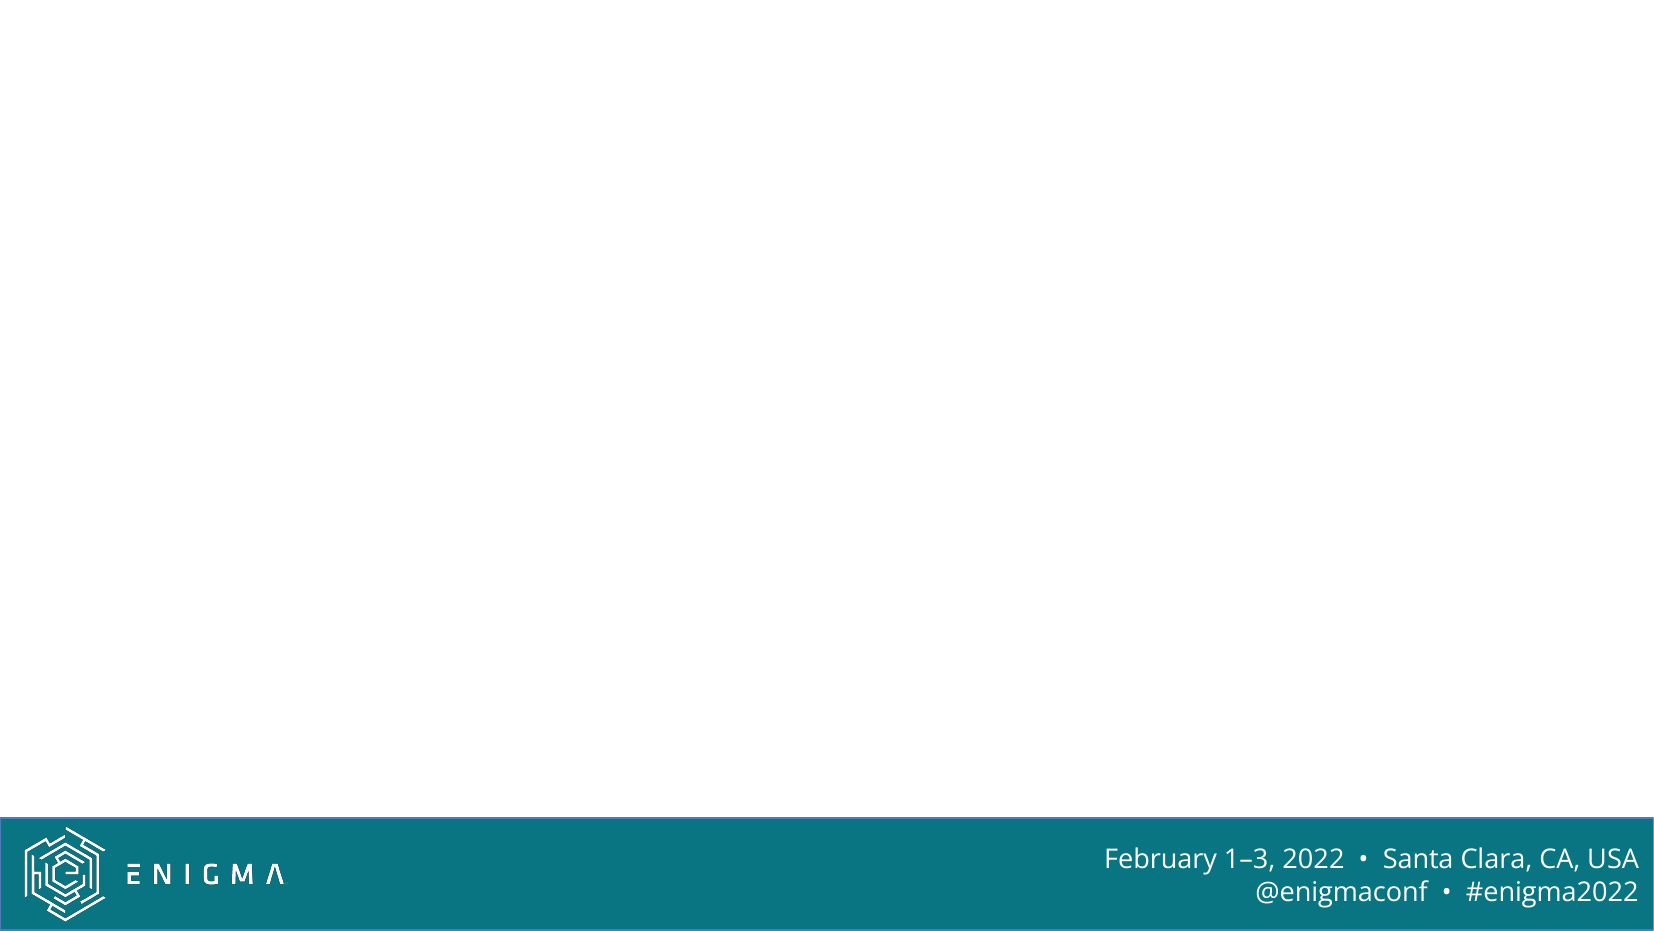

There is no content on this slide